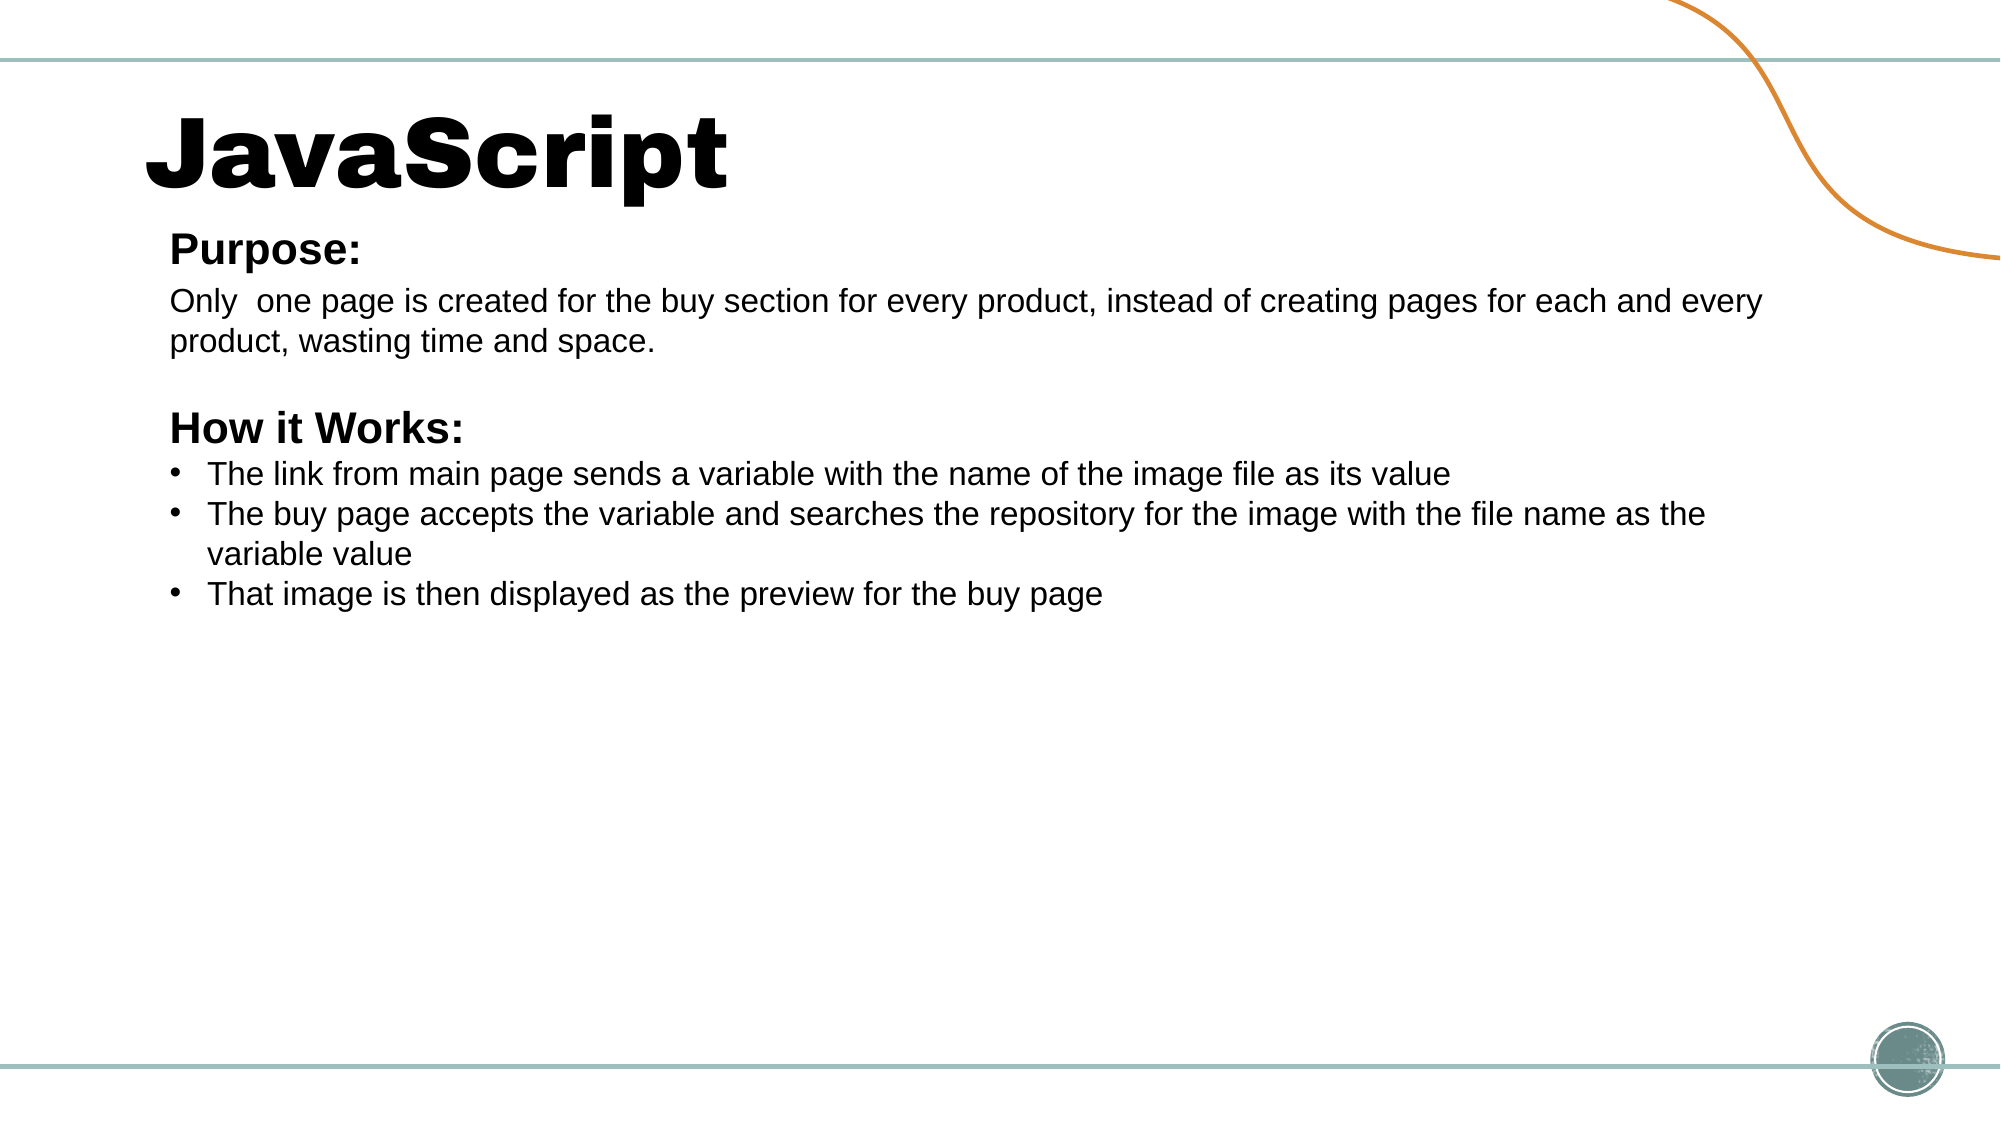

# JavaScript
Purpose:

Only  one page is created for the buy section for every product, instead of creating pages for each and every product, wasting time and space.

How it Works:
The link from main page sends a variable with the name of the image file as its value
The buy page accepts the variable and searches the repository for the image with the file name as the variable value
That image is then displayed as the preview for the buy page